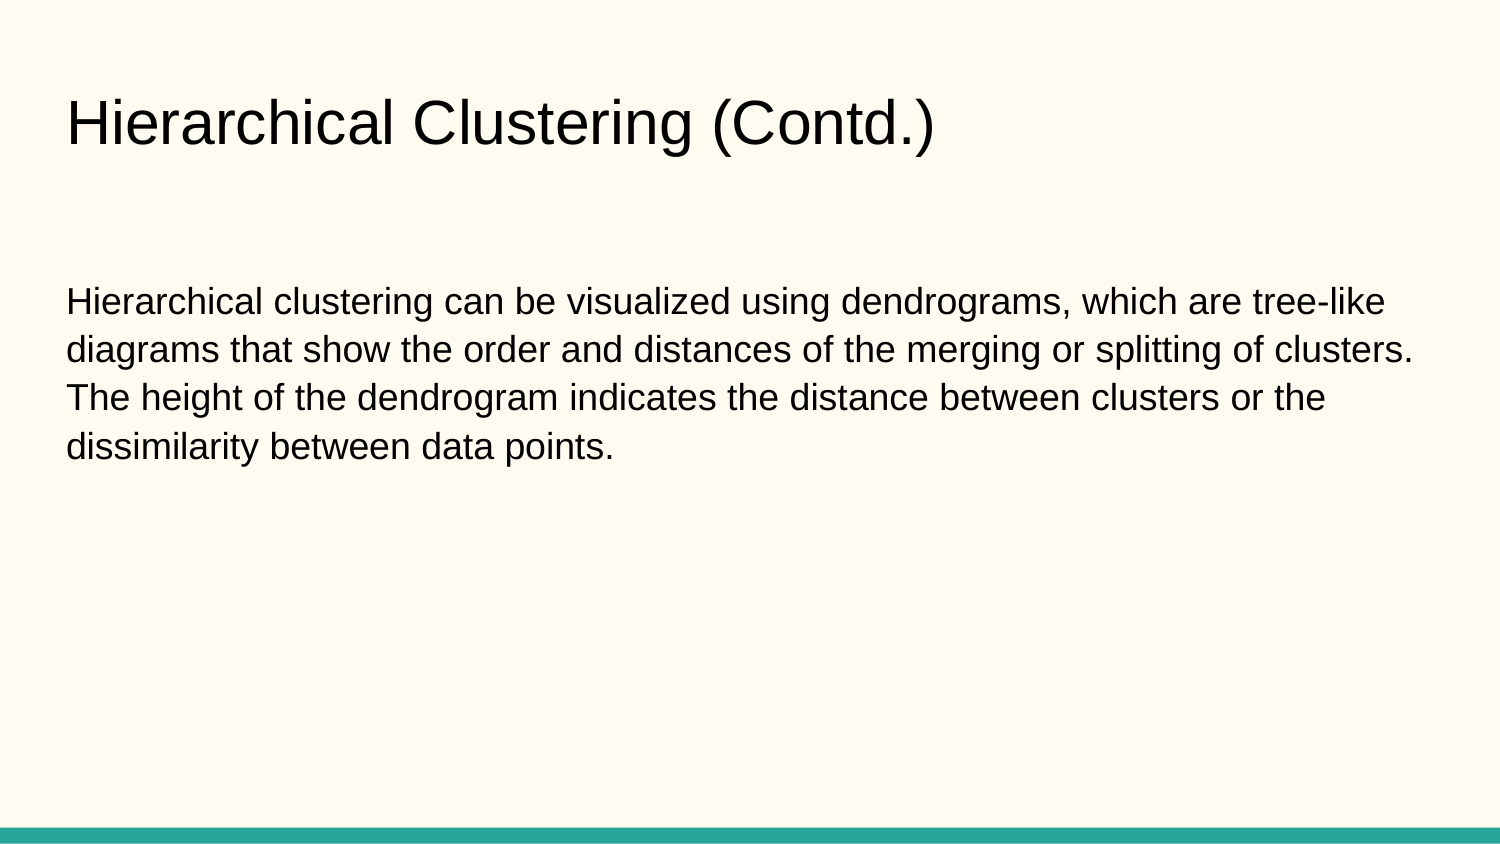

# Hierarchical Clustering (Contd.)

Hierarchical clustering can be visualized using dendrograms, which are tree-like diagrams that show the order and distances of the merging or splitting of clusters. The height of the dendrogram indicates the distance between clusters or the dissimilarity between data points.